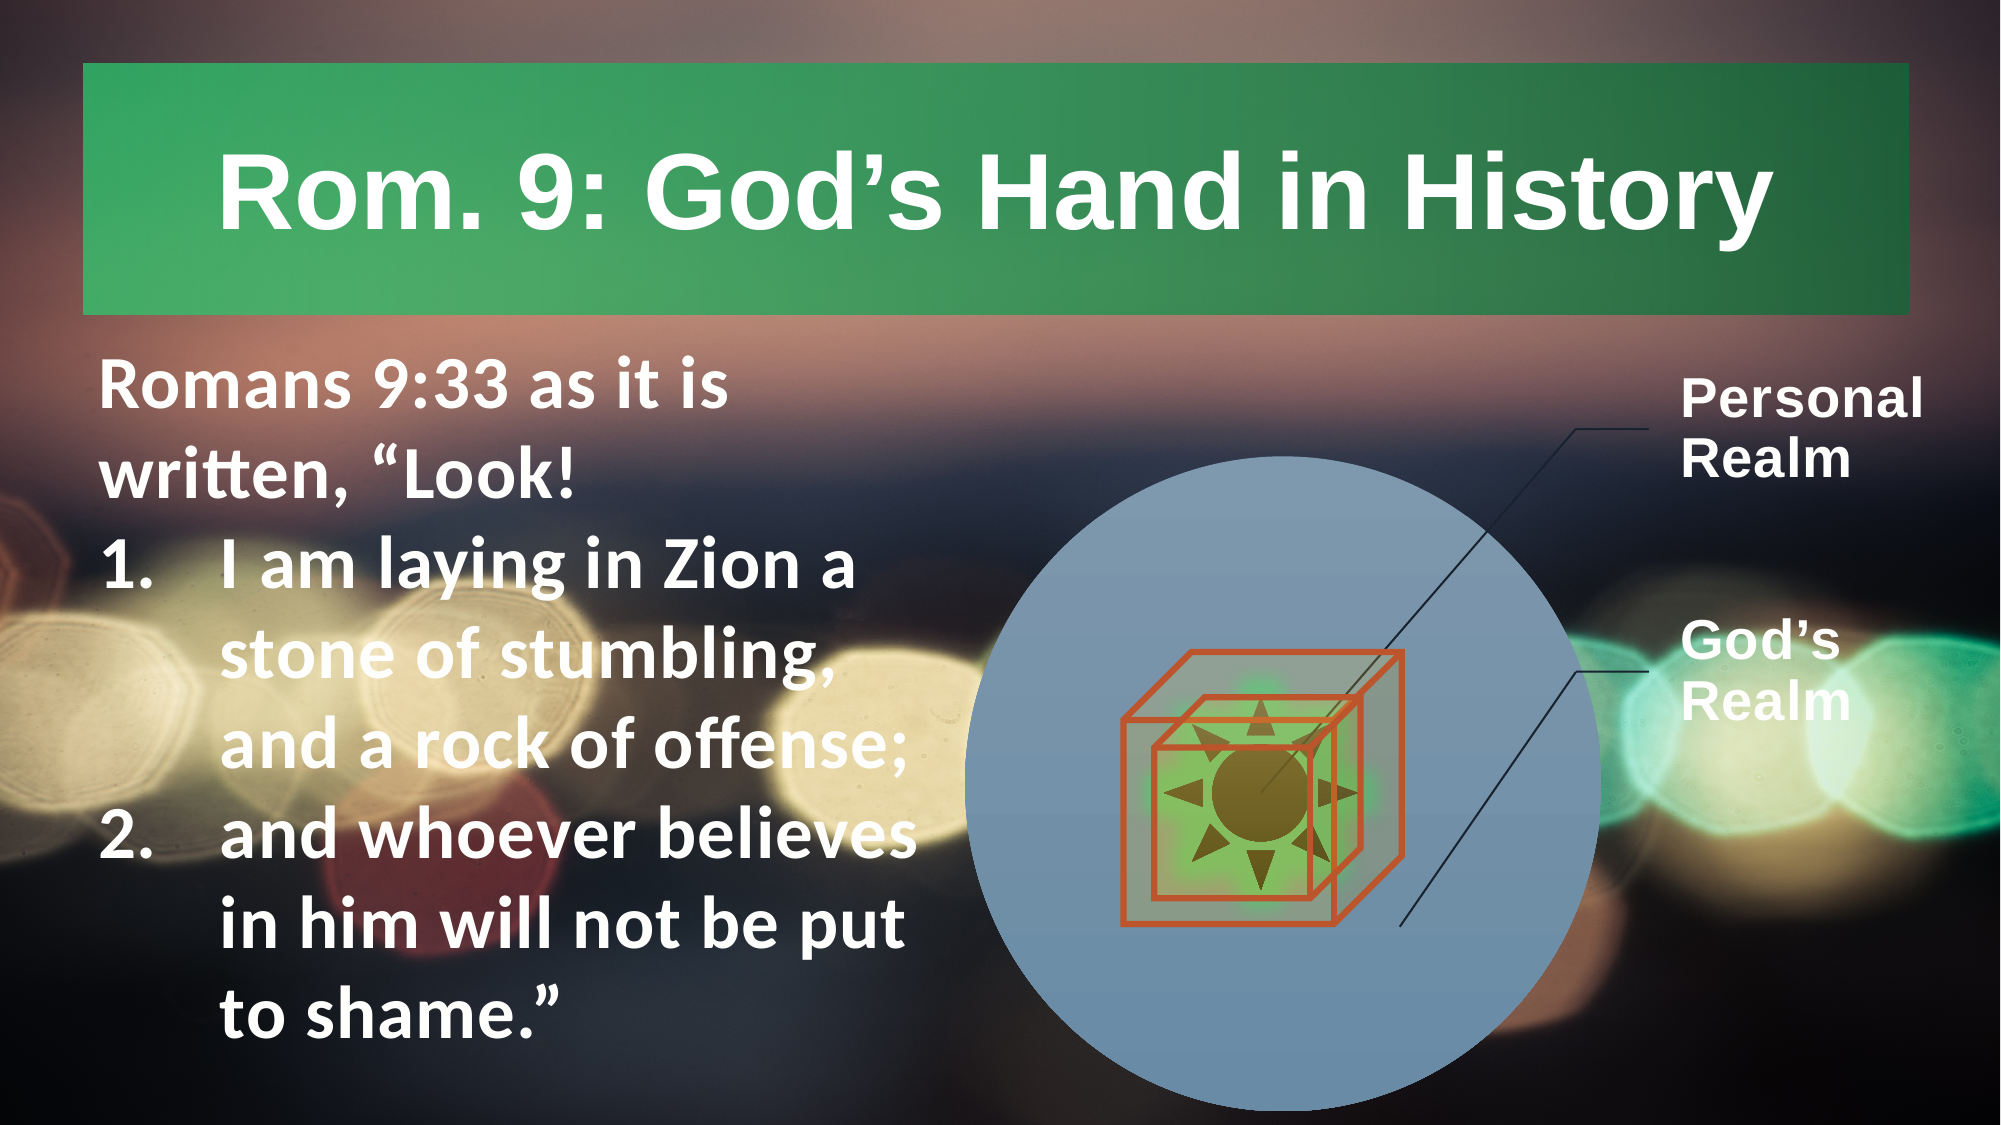

# Rom. 9: God’s Hand in History
Romans 9:33 as it is written, “Look!
I am laying in Zion a stone of stumbling, and a rock of offense;
and whoever believes in him will not be put to shame.”
Personal Realm
God’s Realm